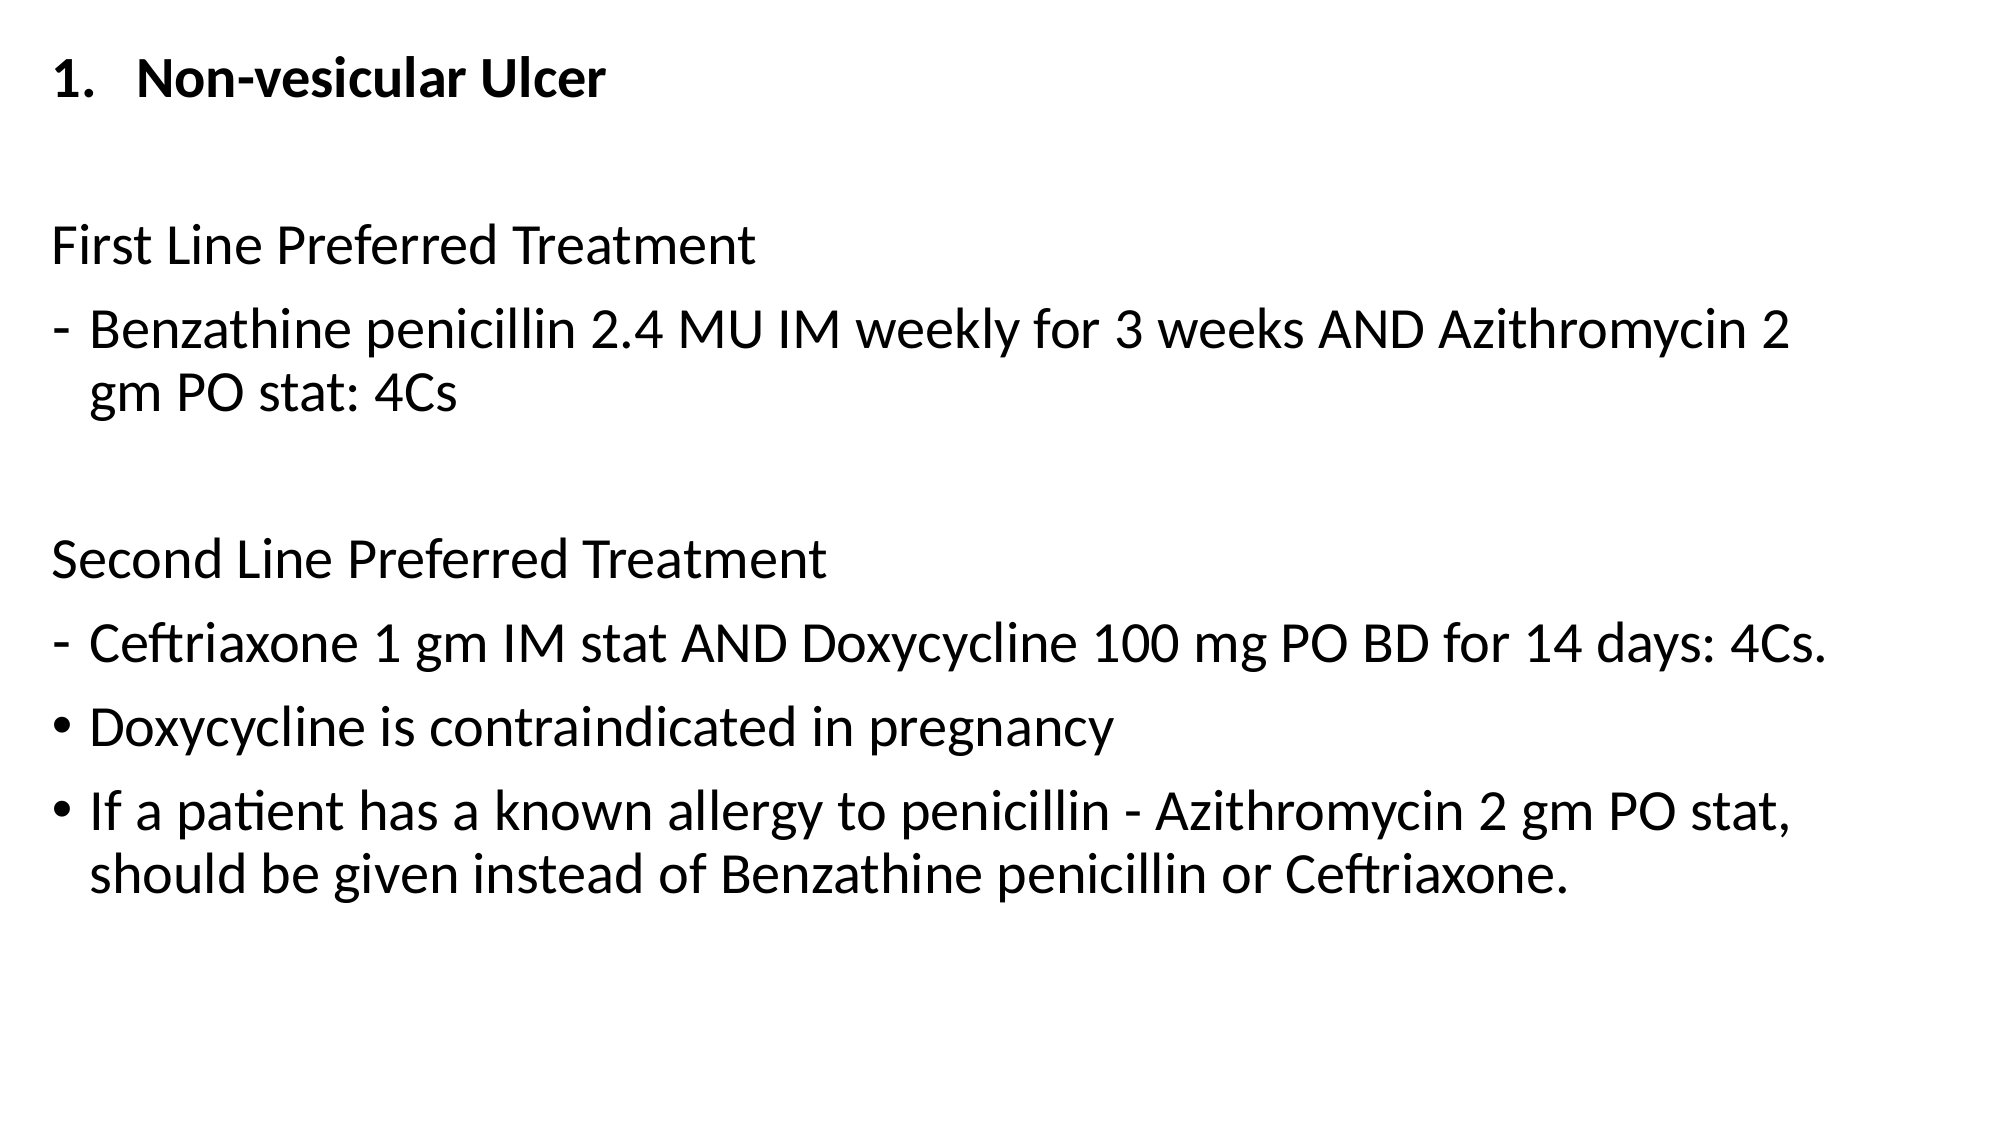

Non-vesicular Ulcer

First Line Preferred Treatment
Benzathine penicillin 2.4 MU IM weekly for 3 weeks AND Azithromycin 2 gm PO stat: 4Cs

Second Line Preferred Treatment
Ceftriaxone 1 gm IM stat AND Doxycycline 100 mg PO BD for 14 days: 4Cs.
Doxycycline is contraindicated in pregnancy
If a patient has a known allergy to penicillin - Azithromycin 2 gm PO stat, should be given instead of Benzathine penicillin or Ceftriaxone.